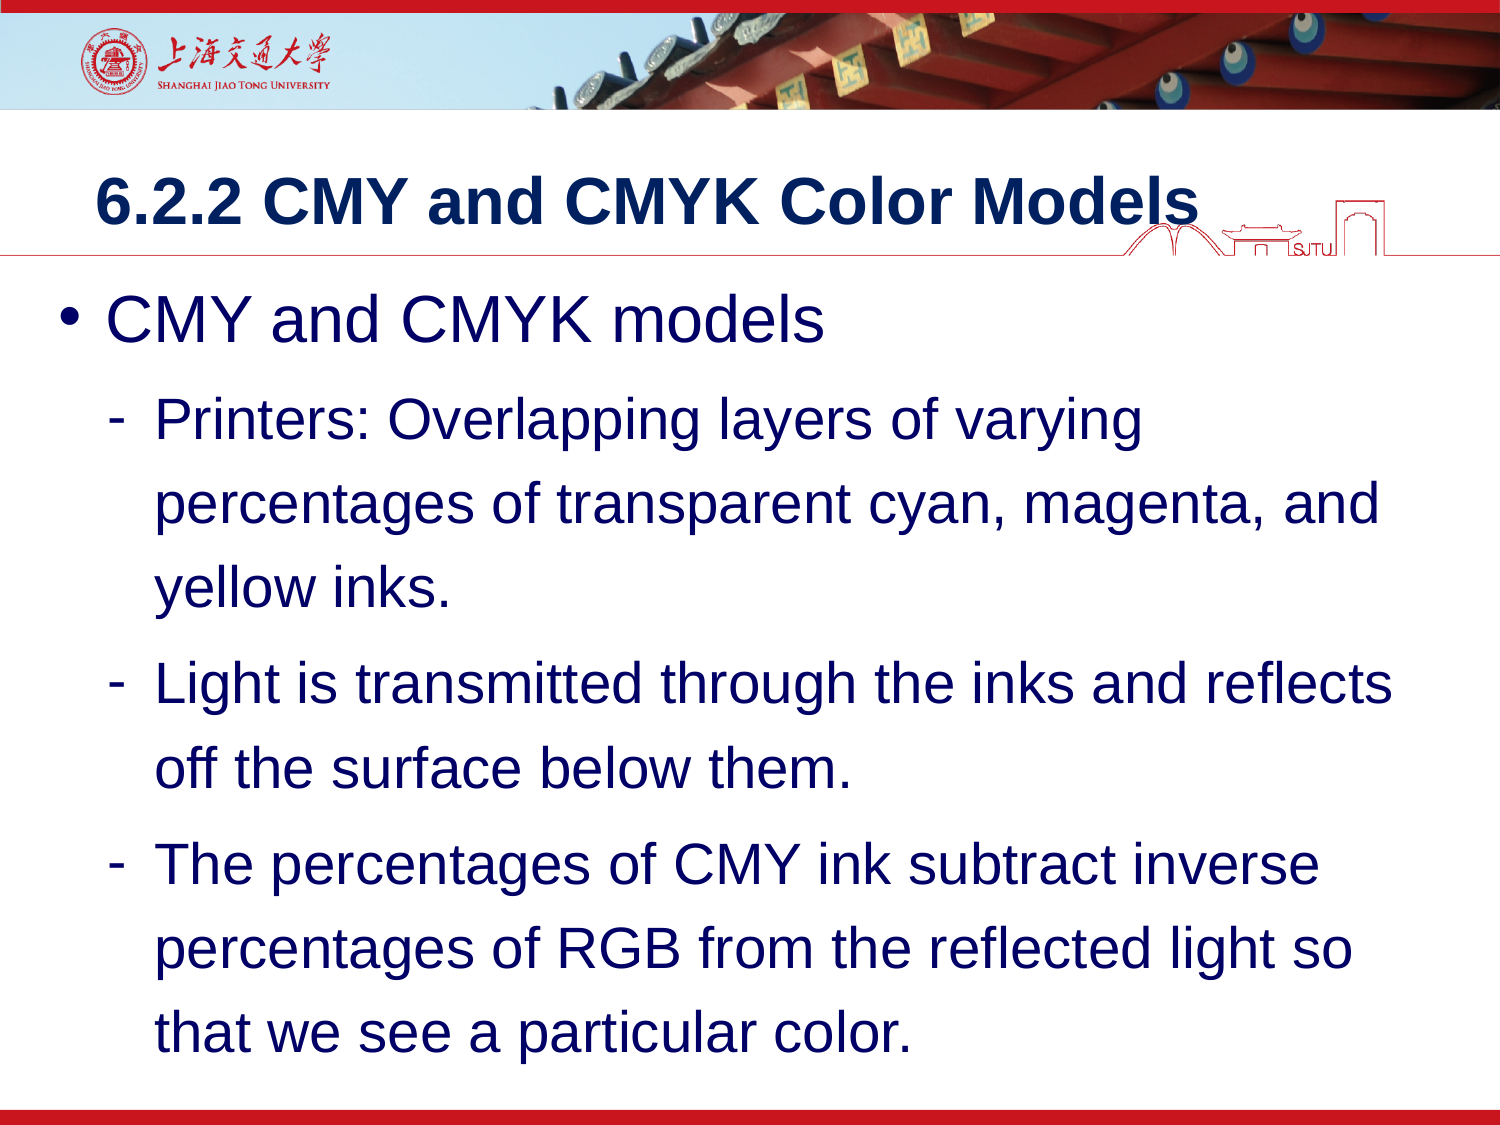

# 6.2.2 CMY and CMYK Color Models
CMY and CMYK models
Printers: Overlapping layers of varying percentages of transparent cyan, magenta, and yellow inks.
Light is transmitted through the inks and reflects off the surface below them.
The percentages of CMY ink subtract inverse percentages of RGB from the reflected light so that we see a particular color.